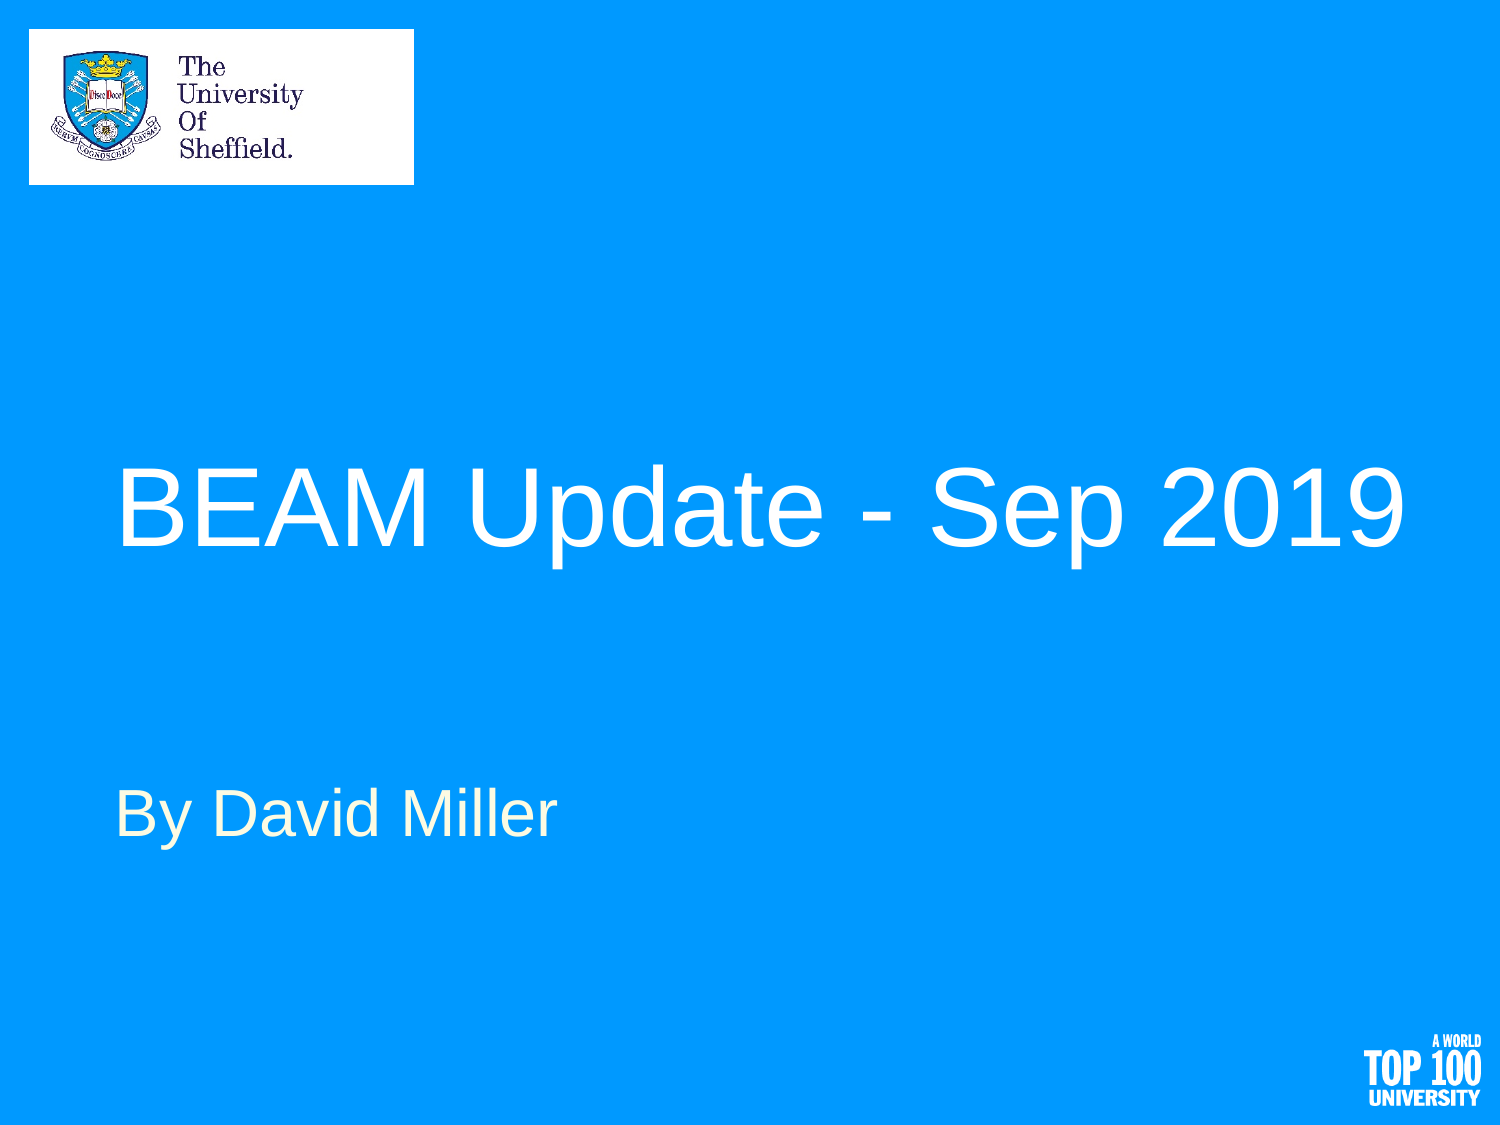

# BEAM Update - Sep 2019
By David Miller